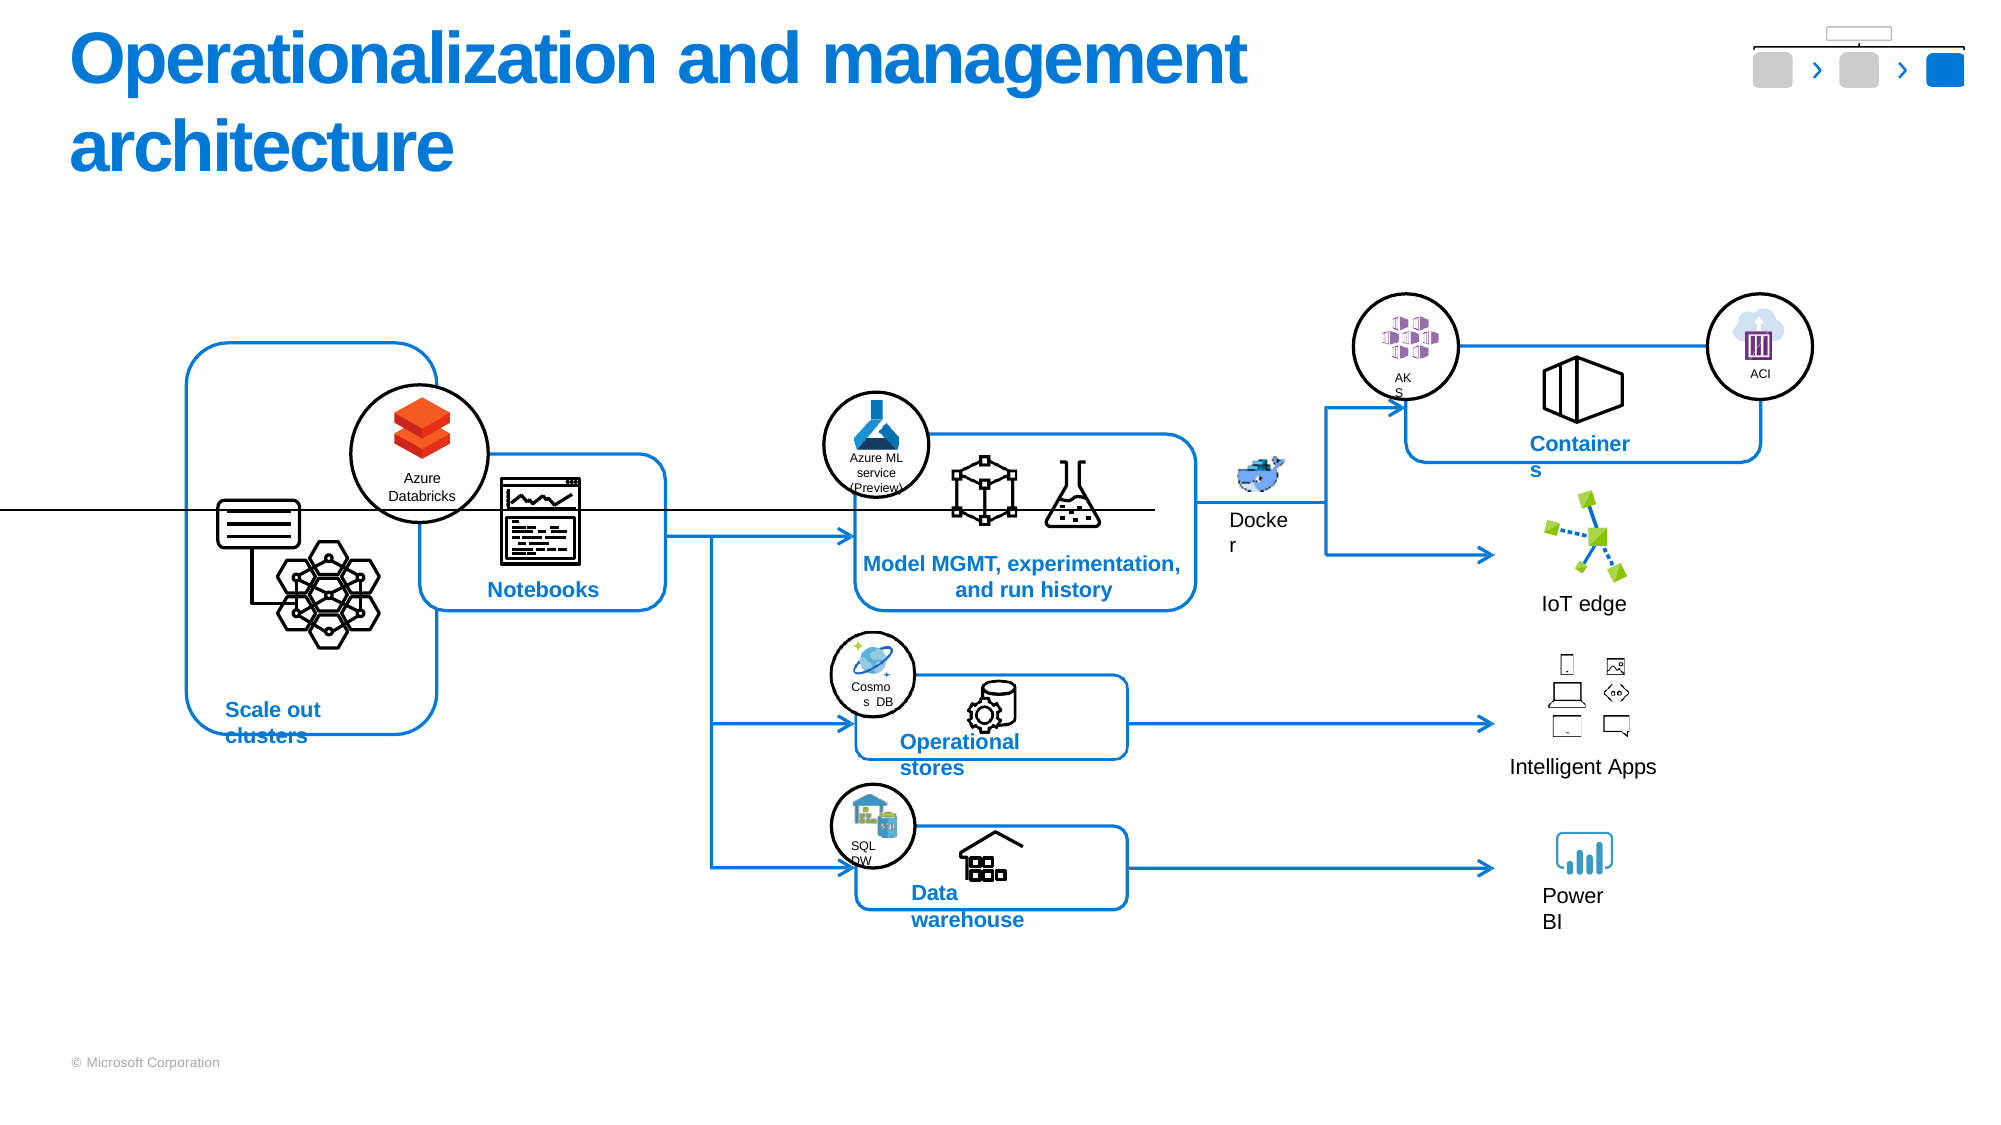

# Operationalization and management architecture

ACI
AKS

Containers

Azure ML  service  (Preview)

Azure  Databricks

Docker

Model MGMT, experimentation,  and run history

Notebooks

IoT edge

Cosmos  DB

Scale out clusters

Operational stores
Intelligent Apps

SQL DW

Data warehouse
Power BI
© Microsoft Corporation